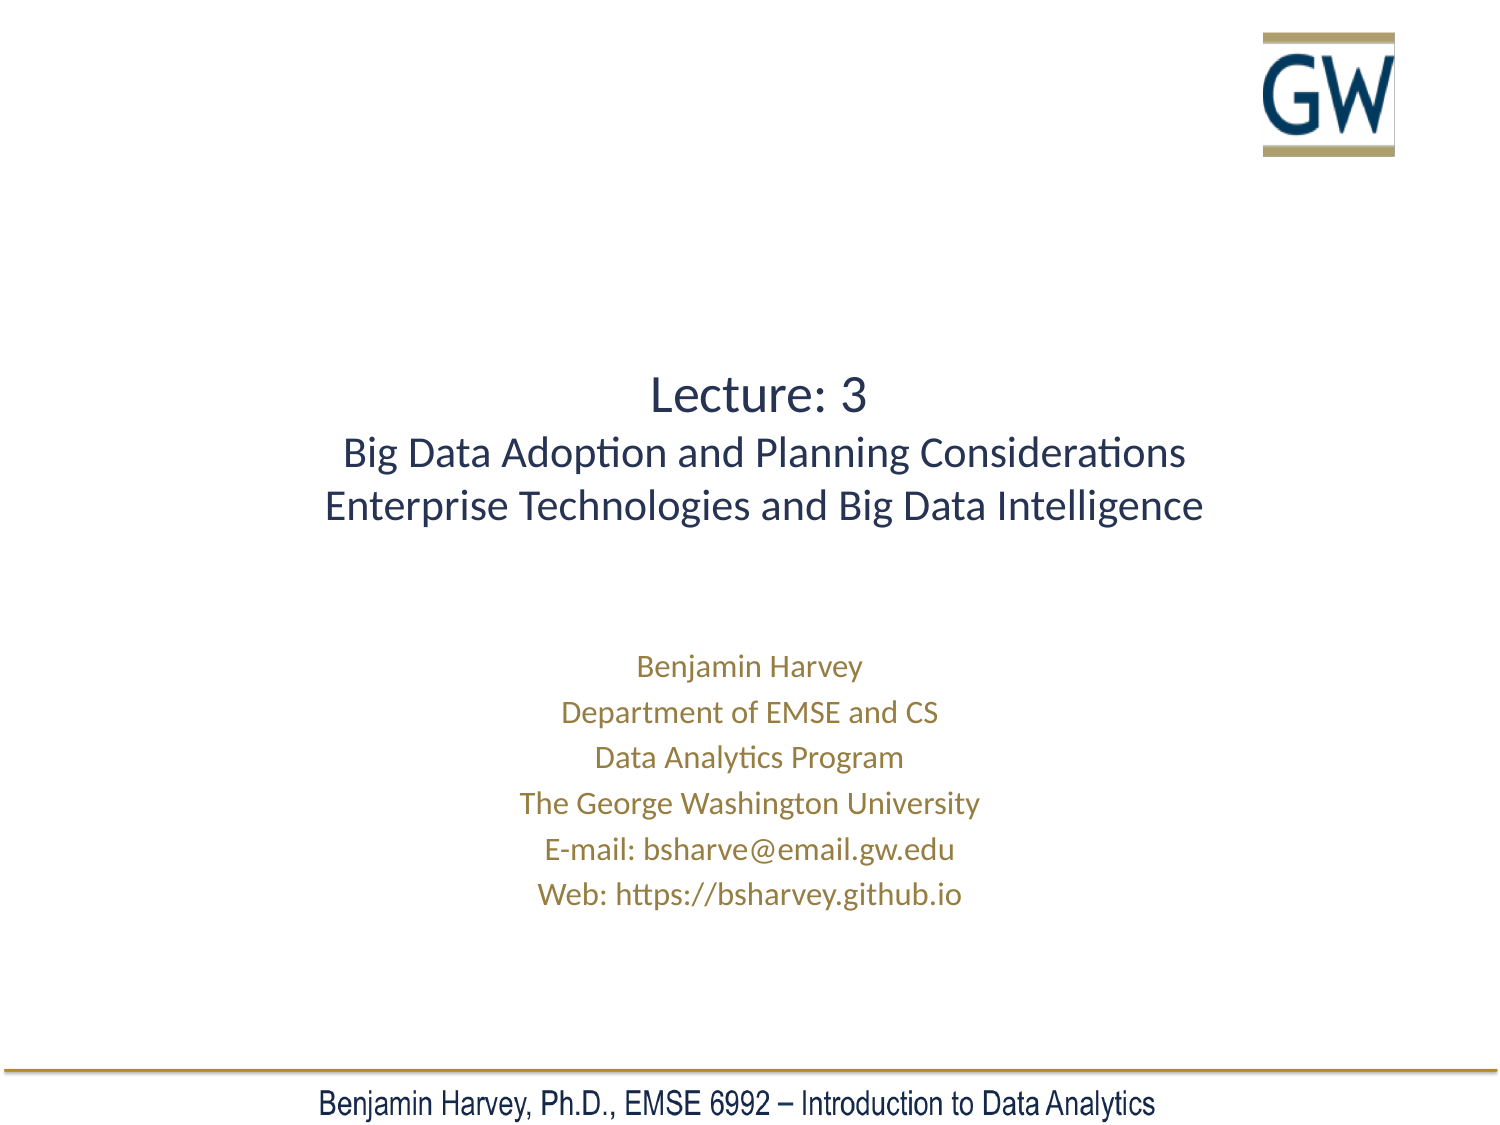

# Lecture: 3 Big Data Adoption and Planning Considerations Enterprise Technologies and Big Data Intelligence
Benjamin Harvey
Department of EMSE and CS
Data Analytics Program
The George Washington University
E-mail: bsharve@email.gw.edu
Web: https://bsharvey.github.io